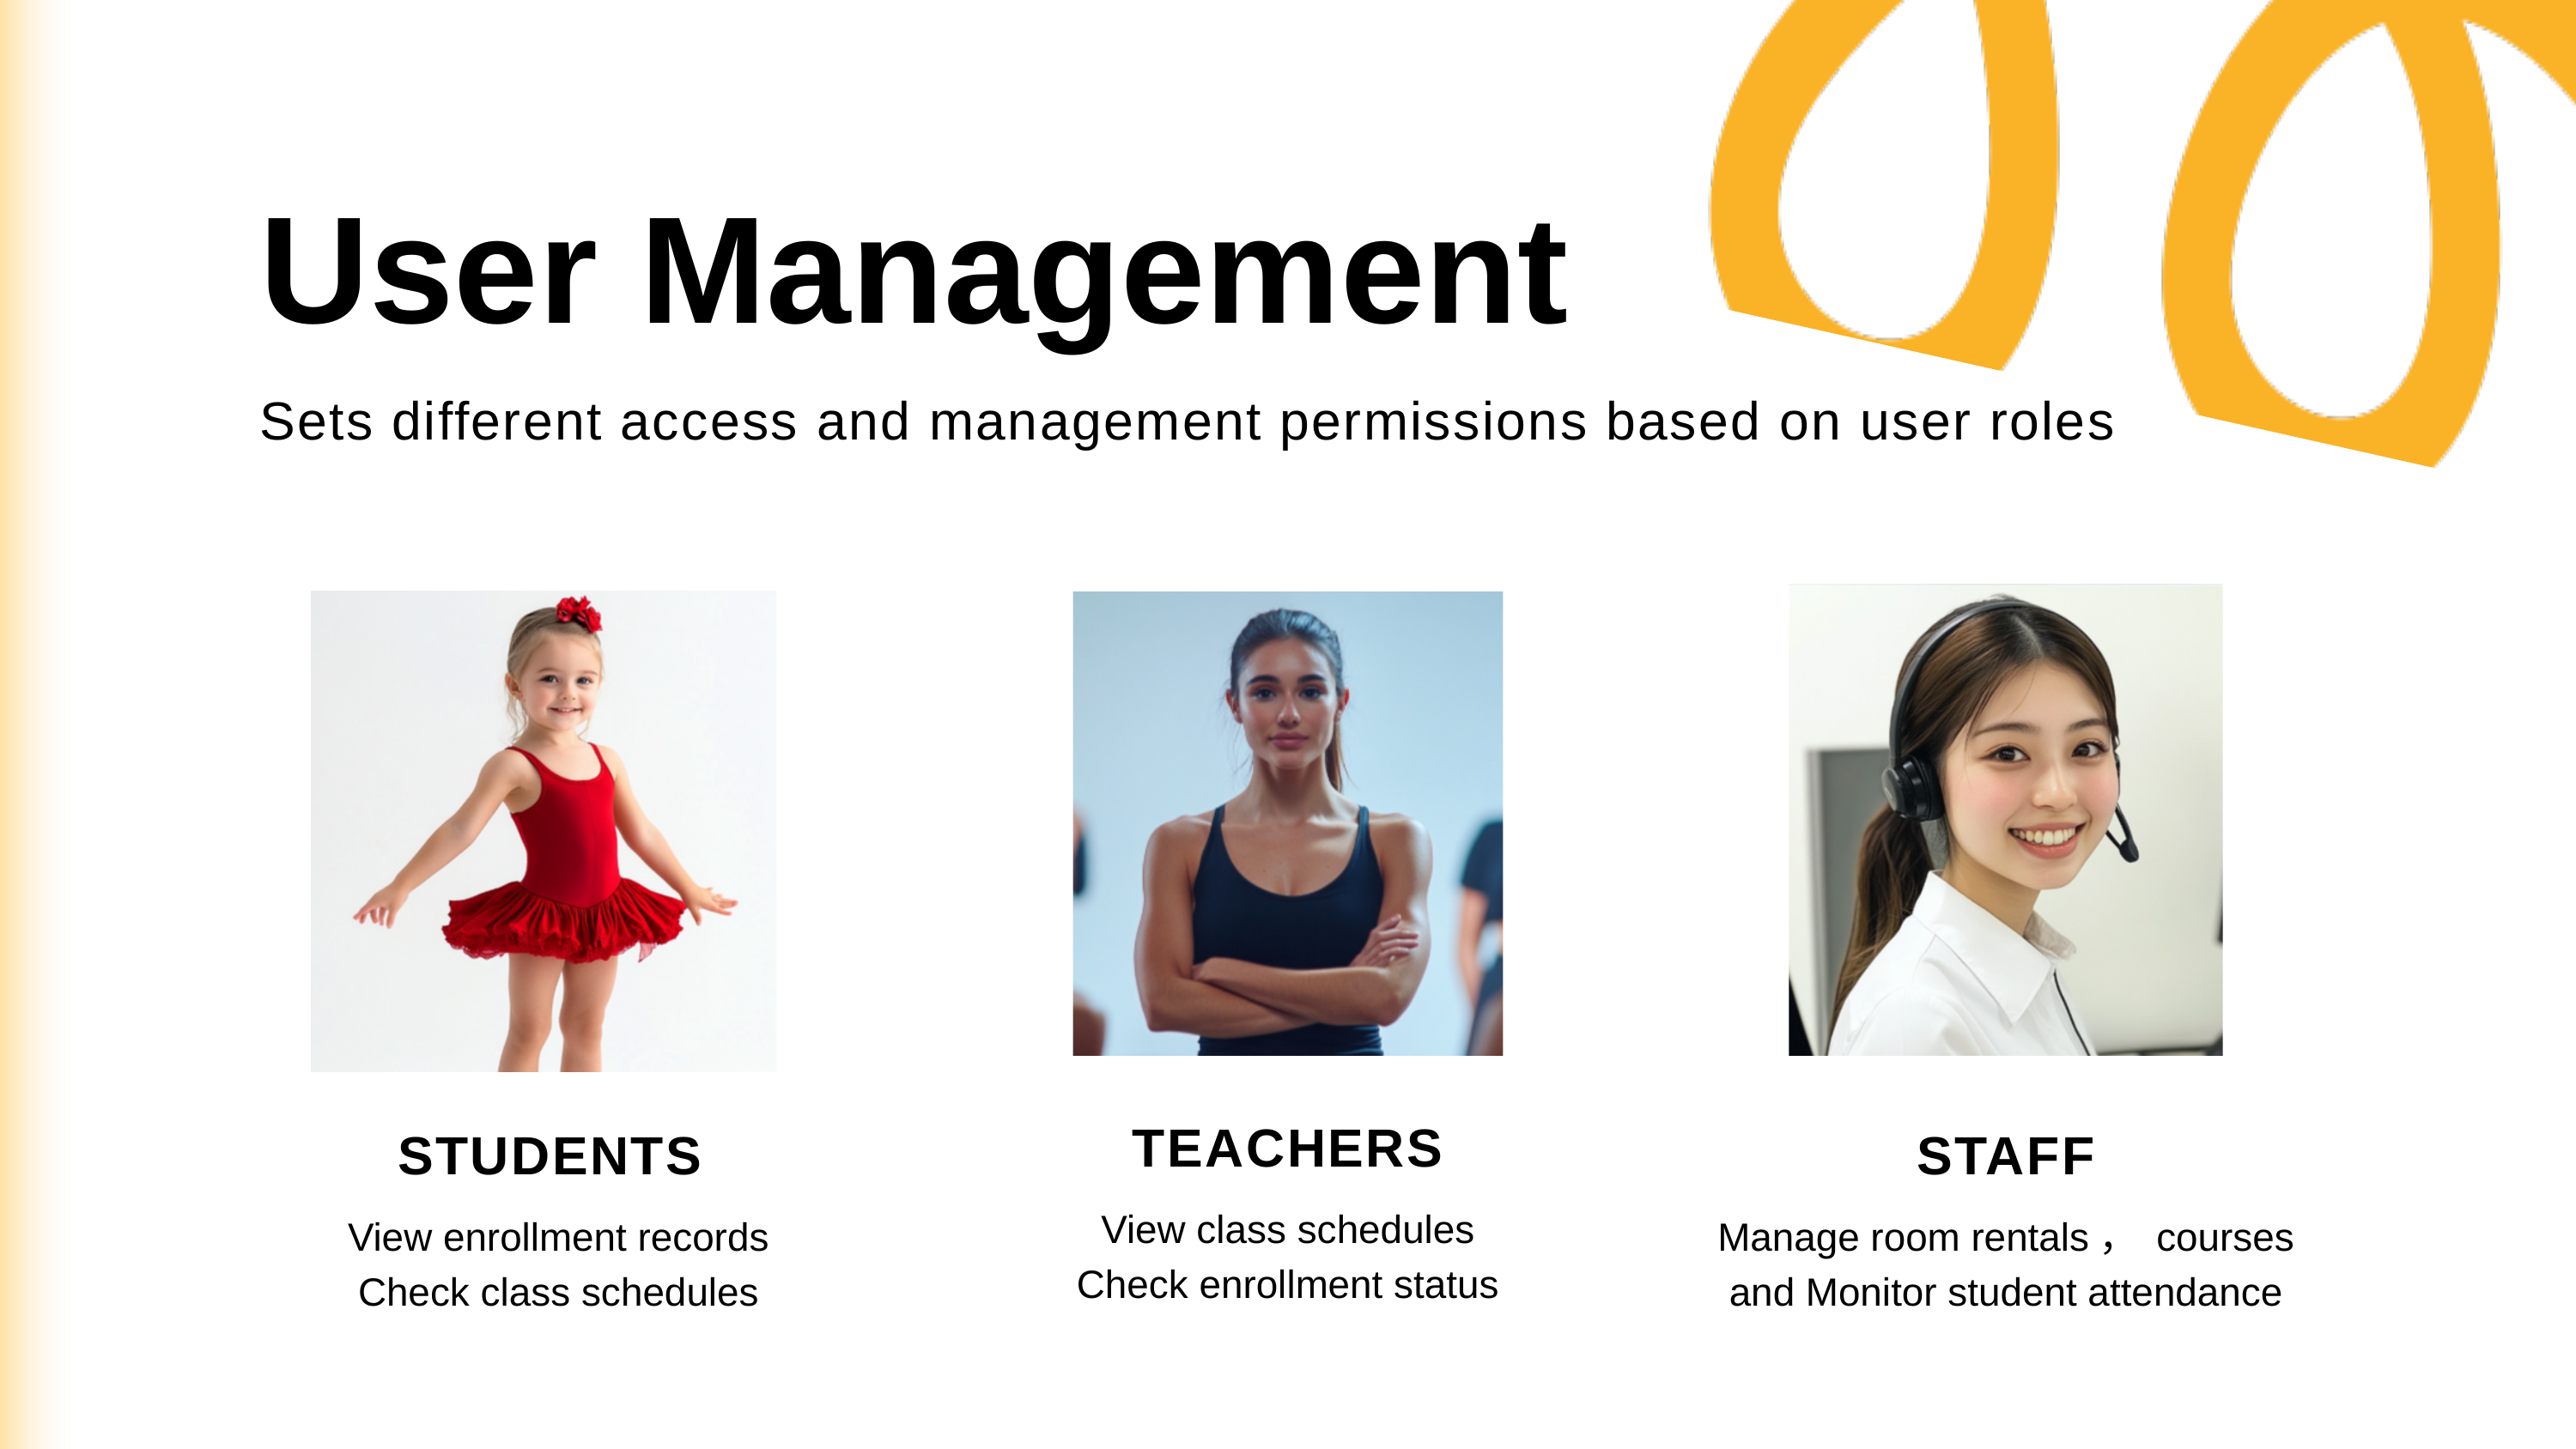

User Management
Sets different access and management permissions based on user roles

TEACHERS
STUDENTS
STAFF
View class schedules
Check enrollment status
View enrollment records
Check class schedules
Manage room rentals， courses and Monitor student attendance